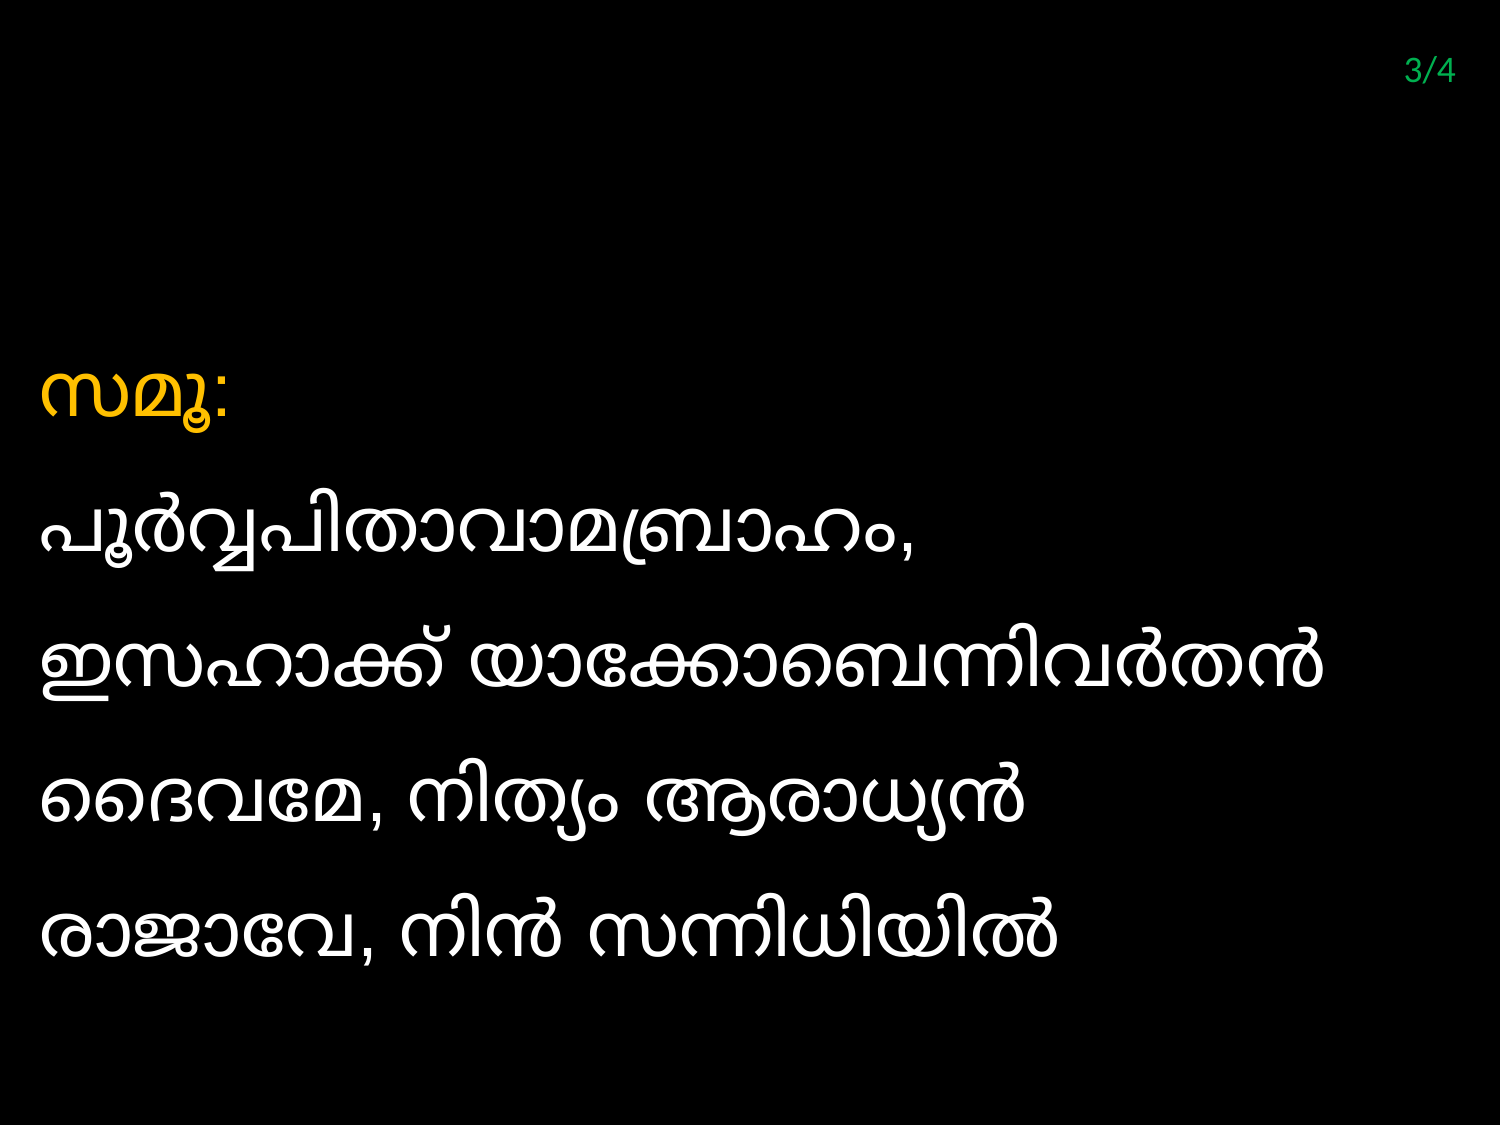

3/4
#
സമൂ:
പൂര്‍വ്വപിതാവാമബ്രാഹം,
ഇസഹാക്ക് യാക്കോബെന്നിവര്‍തന്‍
ദൈവമേ, നിത്യം ആരാധ്യന്‍
രാജാവേ, നിന്‍ സന്നിധിയില്‍